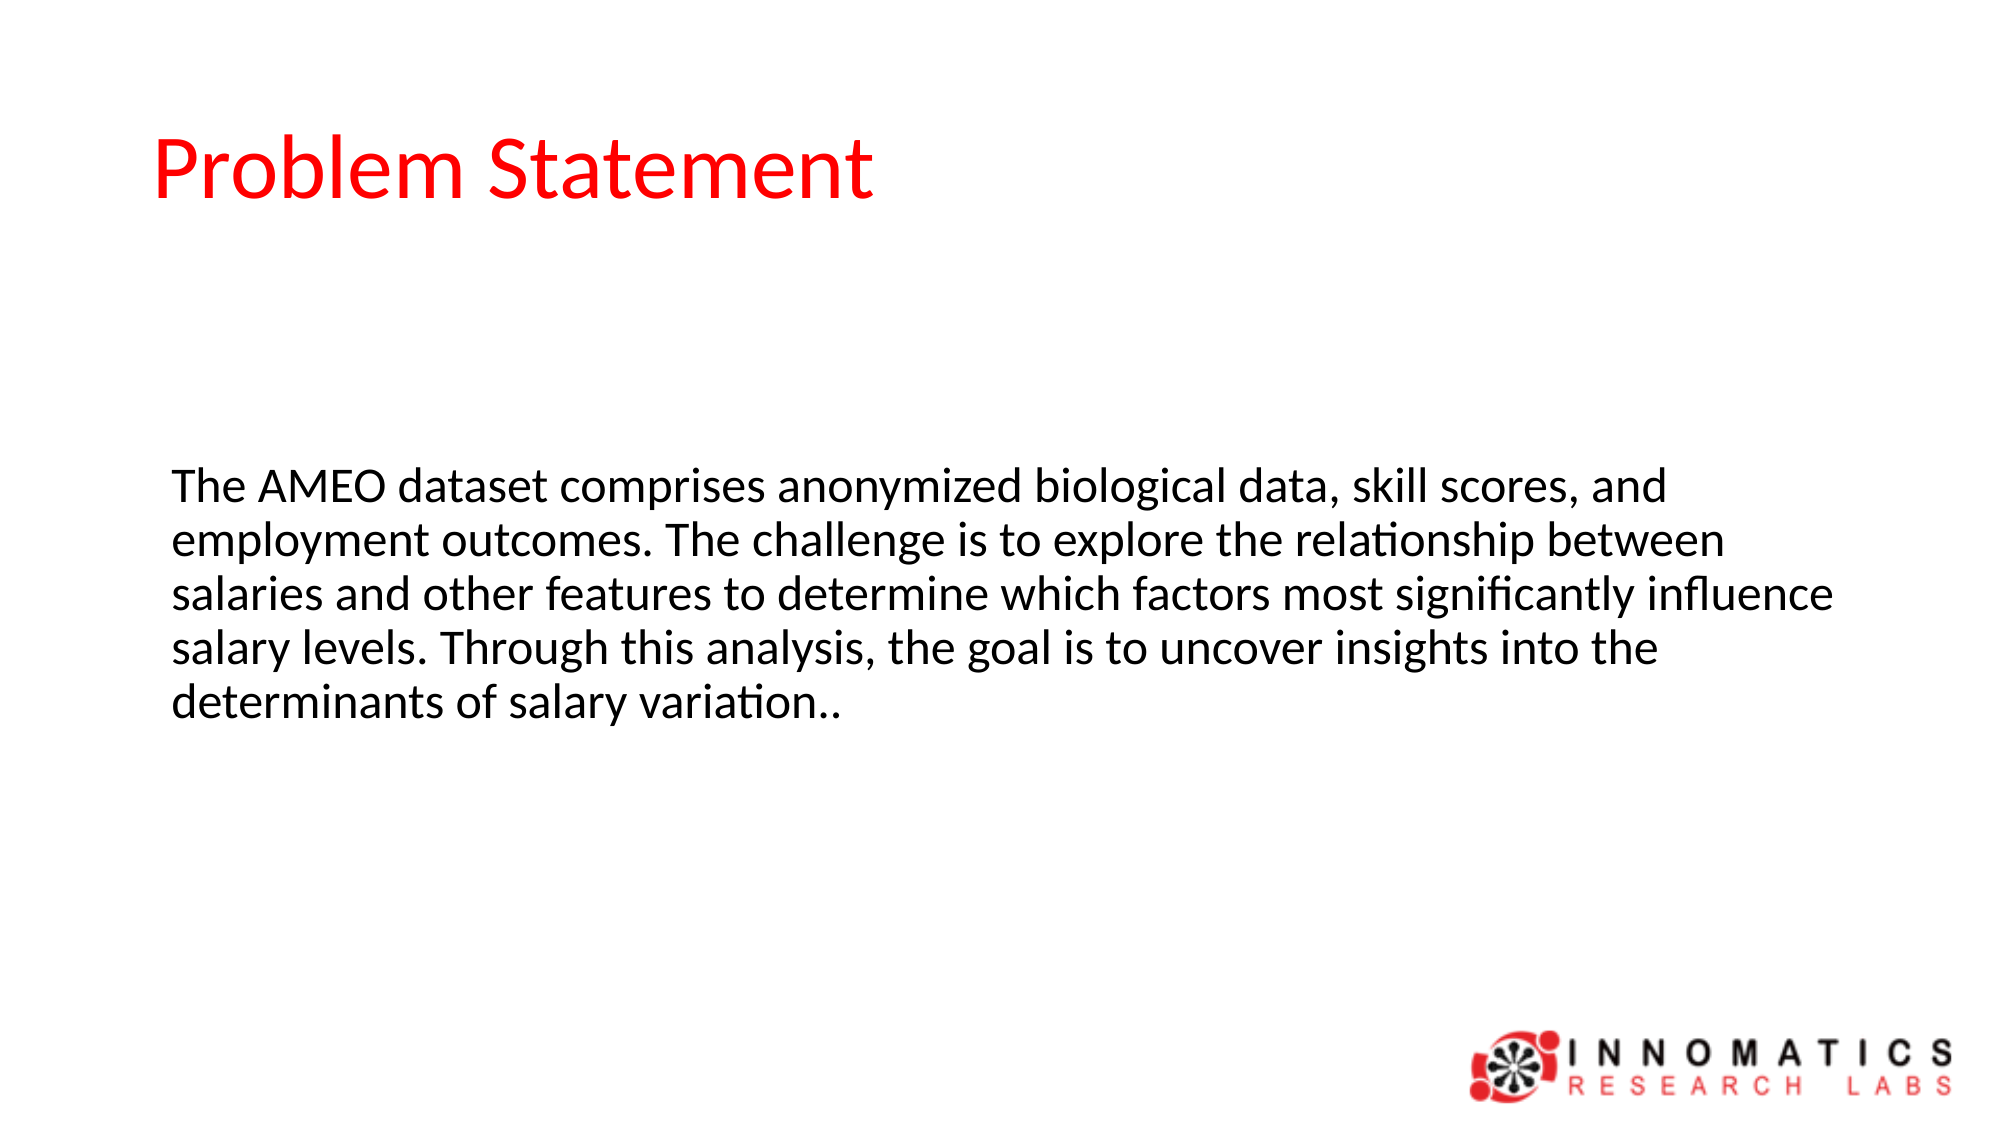

# Problem Statement
The AMEO dataset comprises anonymized biological data, skill scores, and employment outcomes. The challenge is to explore the relationship between salaries and other features to determine which factors most significantly influence salary levels. Through this analysis, the goal is to uncover insights into the determinants of salary variation..